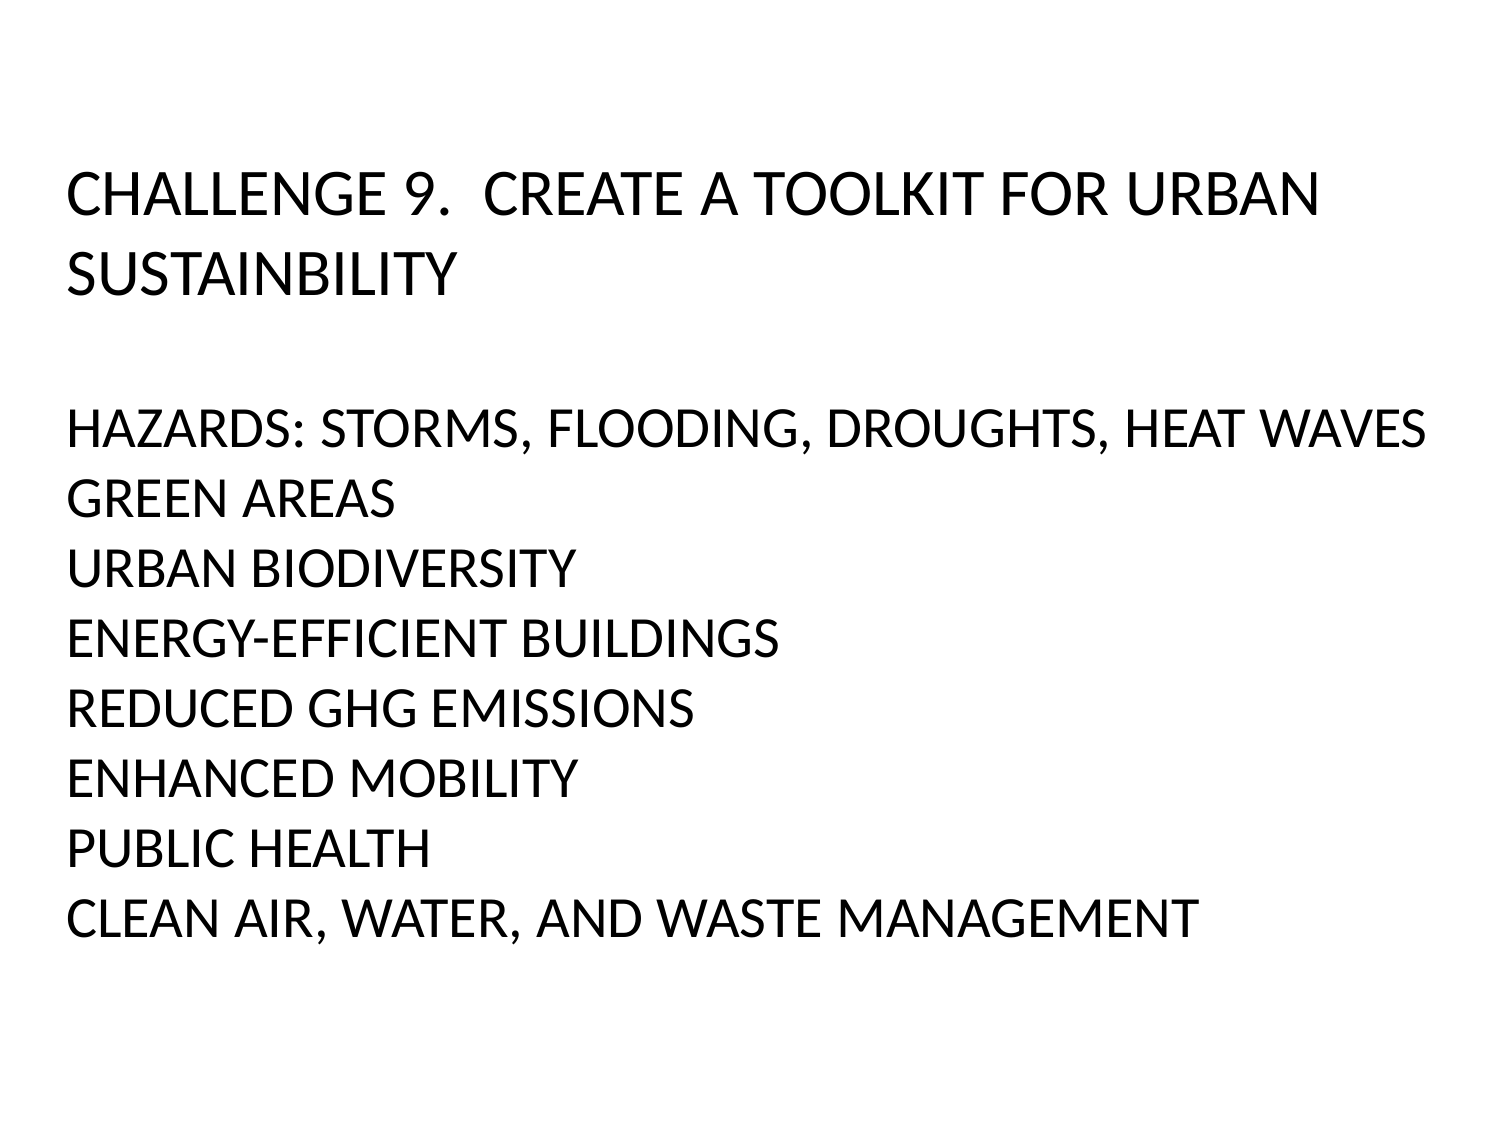

CHALLENGE 9.  CREATE A TOOLKIT FOR URBAN
SUSTAINBILITY

HAZARDS: STORMS, FLOODING, DROUGHTS, HEAT WAVES
GREEN AREAS
URBAN BIODIVERSITY
ENERGY-EFFICIENT BUILDINGS
REDUCED GHG EMISSIONS
ENHANCED MOBILITY
PUBLIC HEALTH
CLEAN AIR, WATER, AND WASTE MANAGEMENT